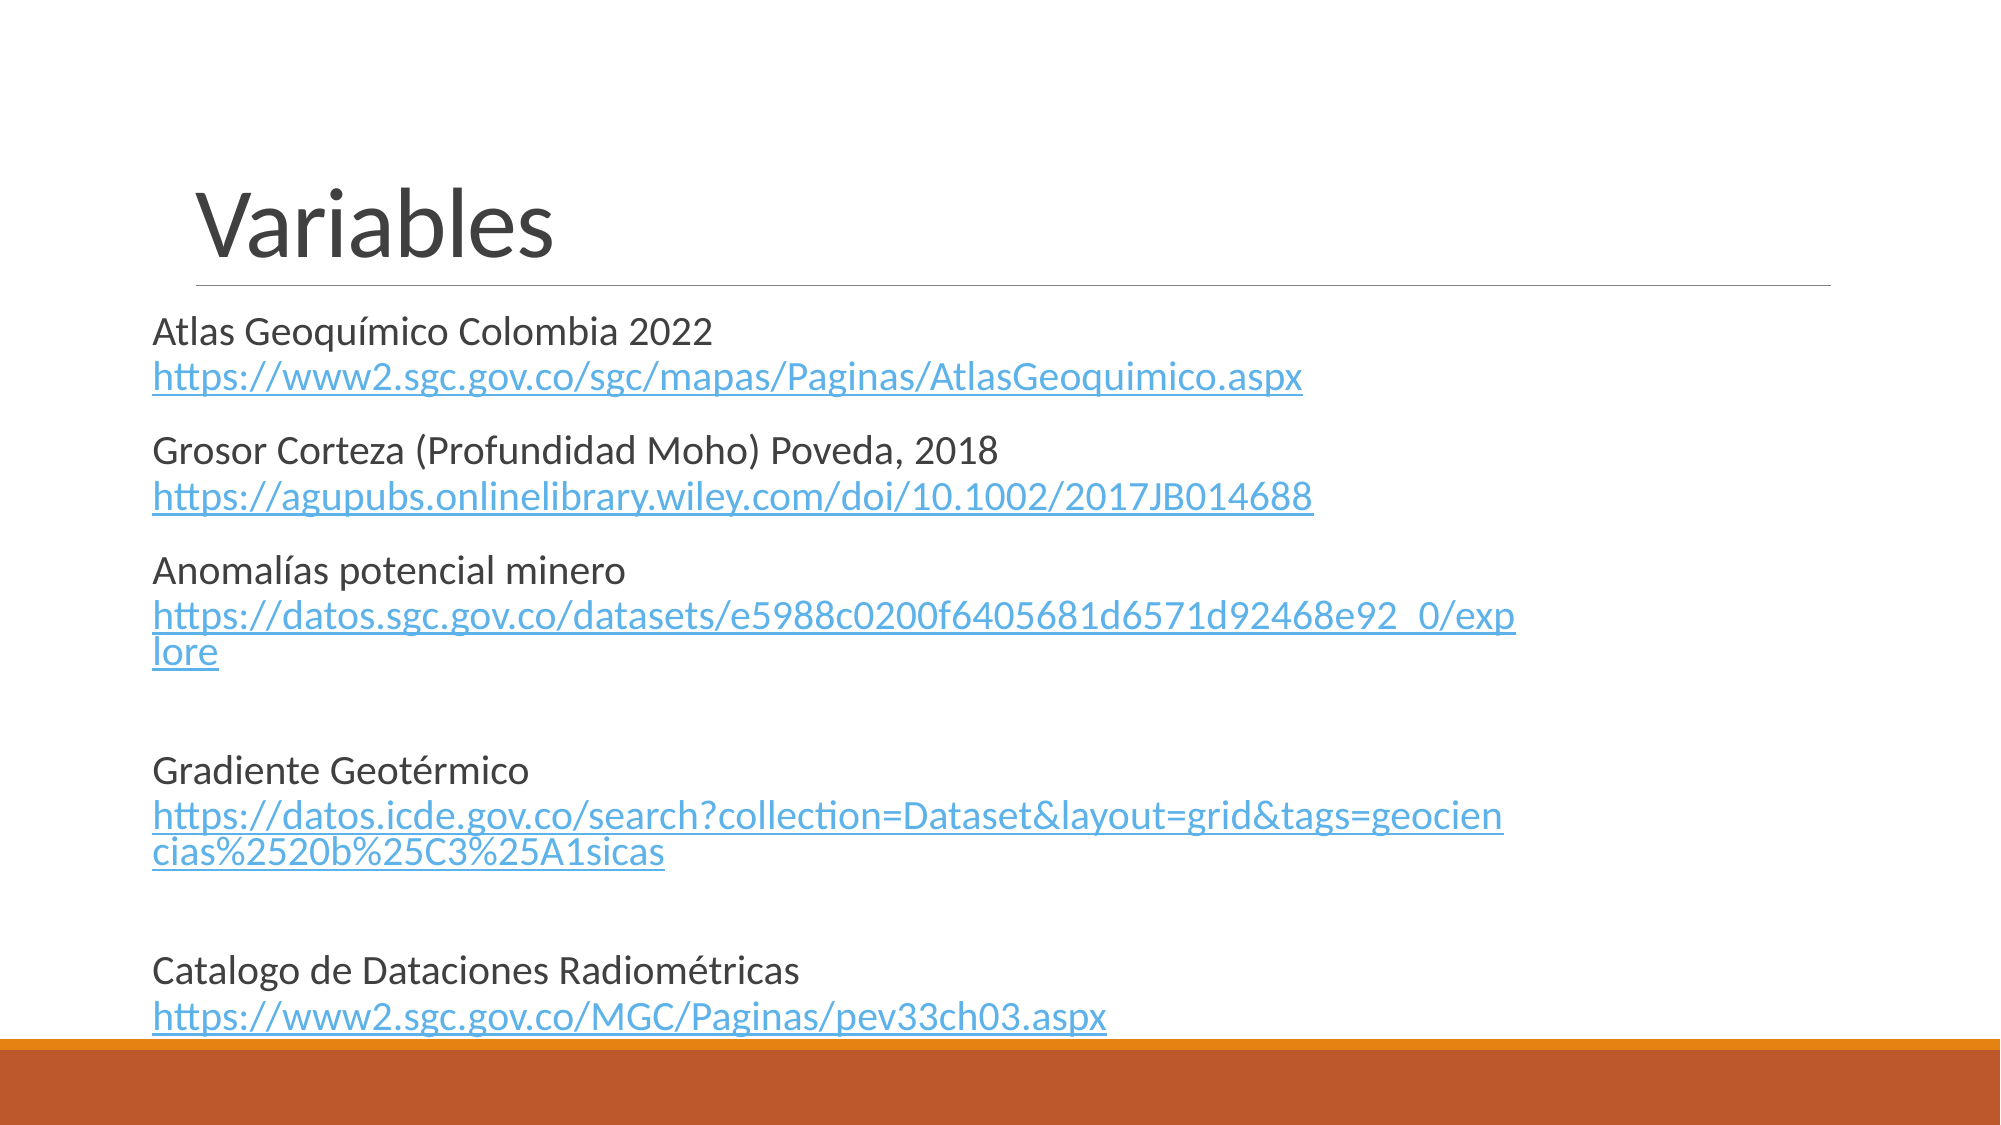

# Variables
Atlas Geoquímico Colombia 2022 https://www2.sgc.gov.co/sgc/mapas/Paginas/AtlasGeoquimico.aspx
Grosor Corteza (Profundidad Moho) Poveda, 2018 https://agupubs.onlinelibrary.wiley.com/doi/10.1002/2017JB014688
Anomalías potencial minero https://datos.sgc.gov.co/datasets/e5988c0200f6405681d6571d92468e92_0/explore
Gradiente Geotérmico https://datos.icde.gov.co/search?collection=Dataset&layout=grid&tags=geociencias%2520b%25C3%25A1sicas
Catalogo de Dataciones Radiométricas    https://www2.sgc.gov.co/MGC/Paginas/pev33ch03.aspx